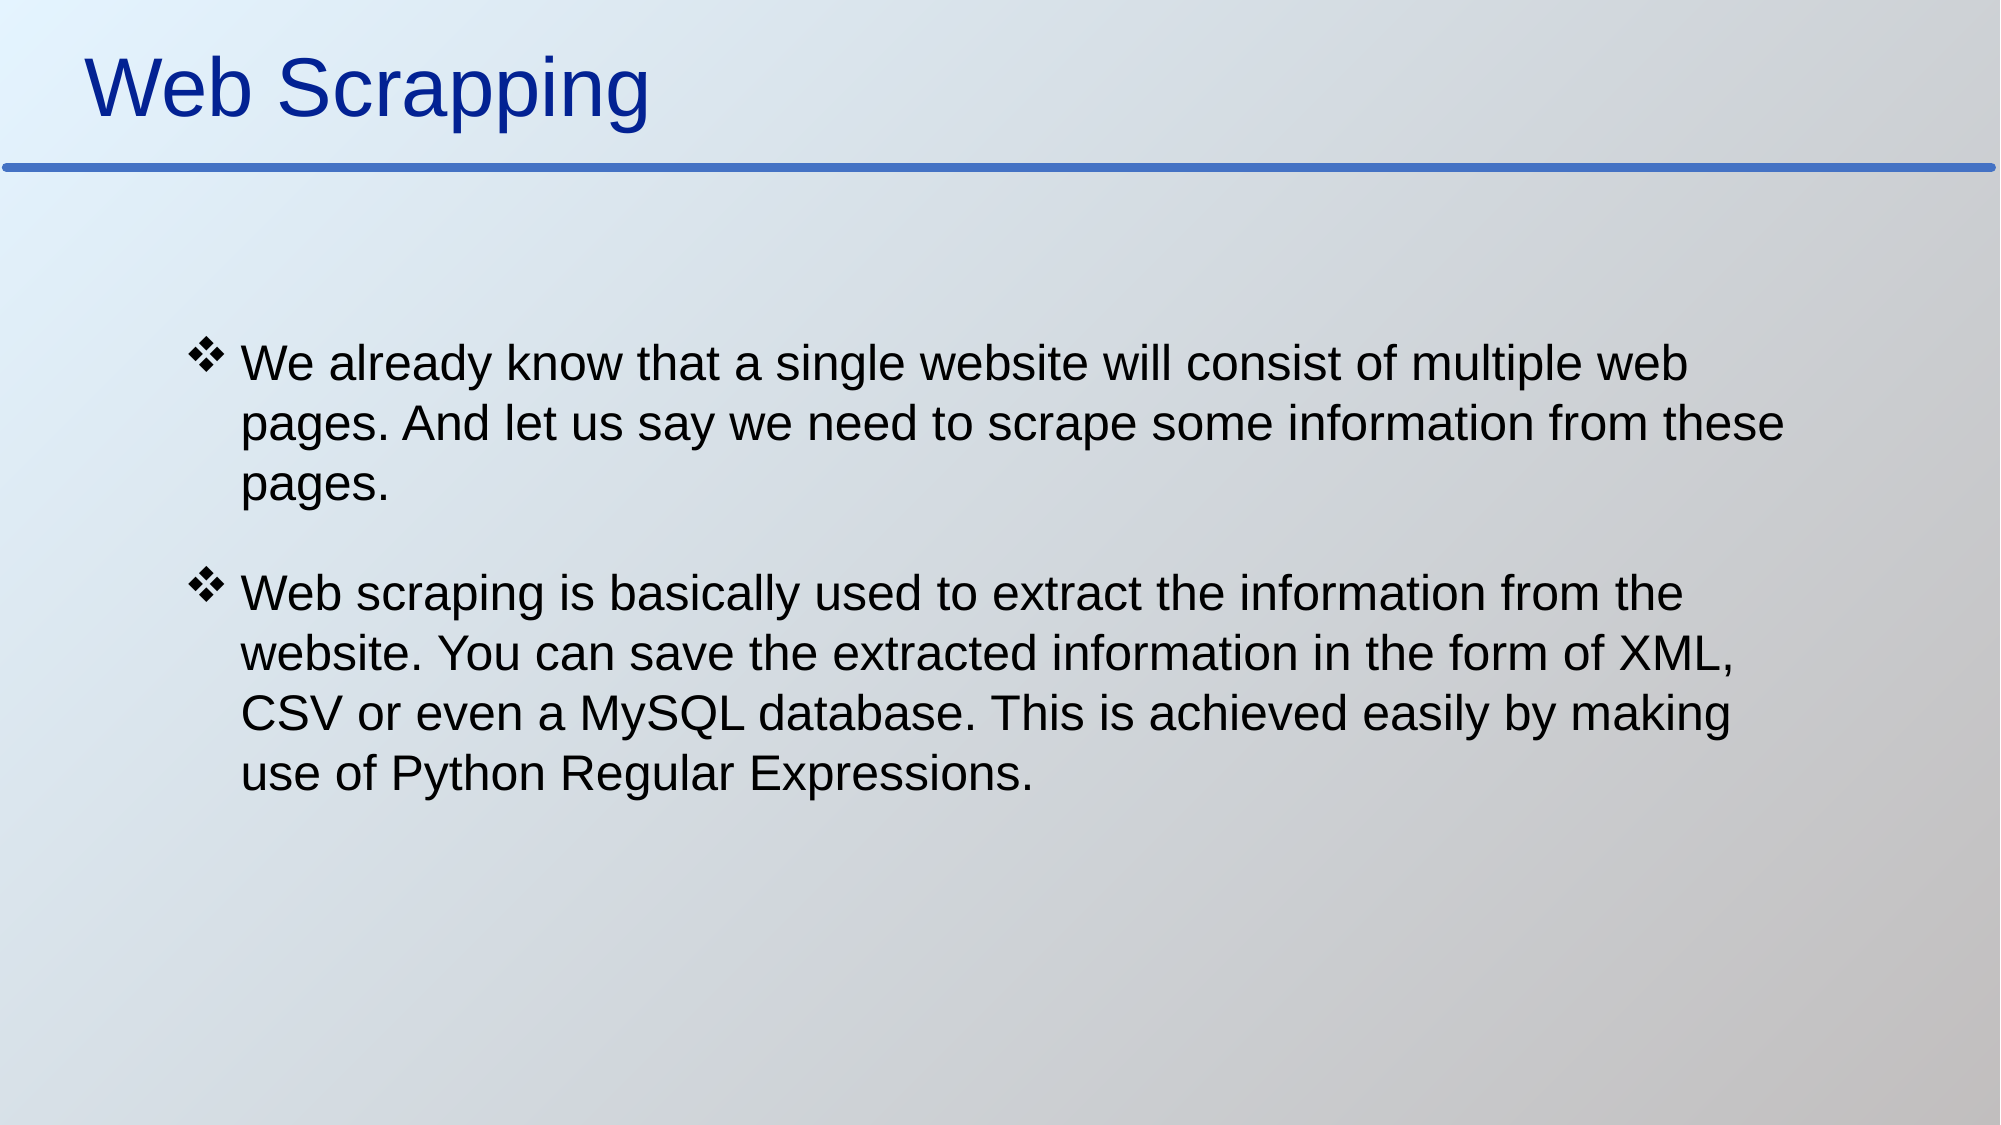

Web Scrapping
We already know that a single website will consist of multiple web pages. And let us say we need to scrape some information from these pages.

Web scraping is basically used to extract the information from the website. You can save the extracted information in the form of XML, CSV or even a MySQL database. This is achieved easily by making use of Python Regular Expressions.